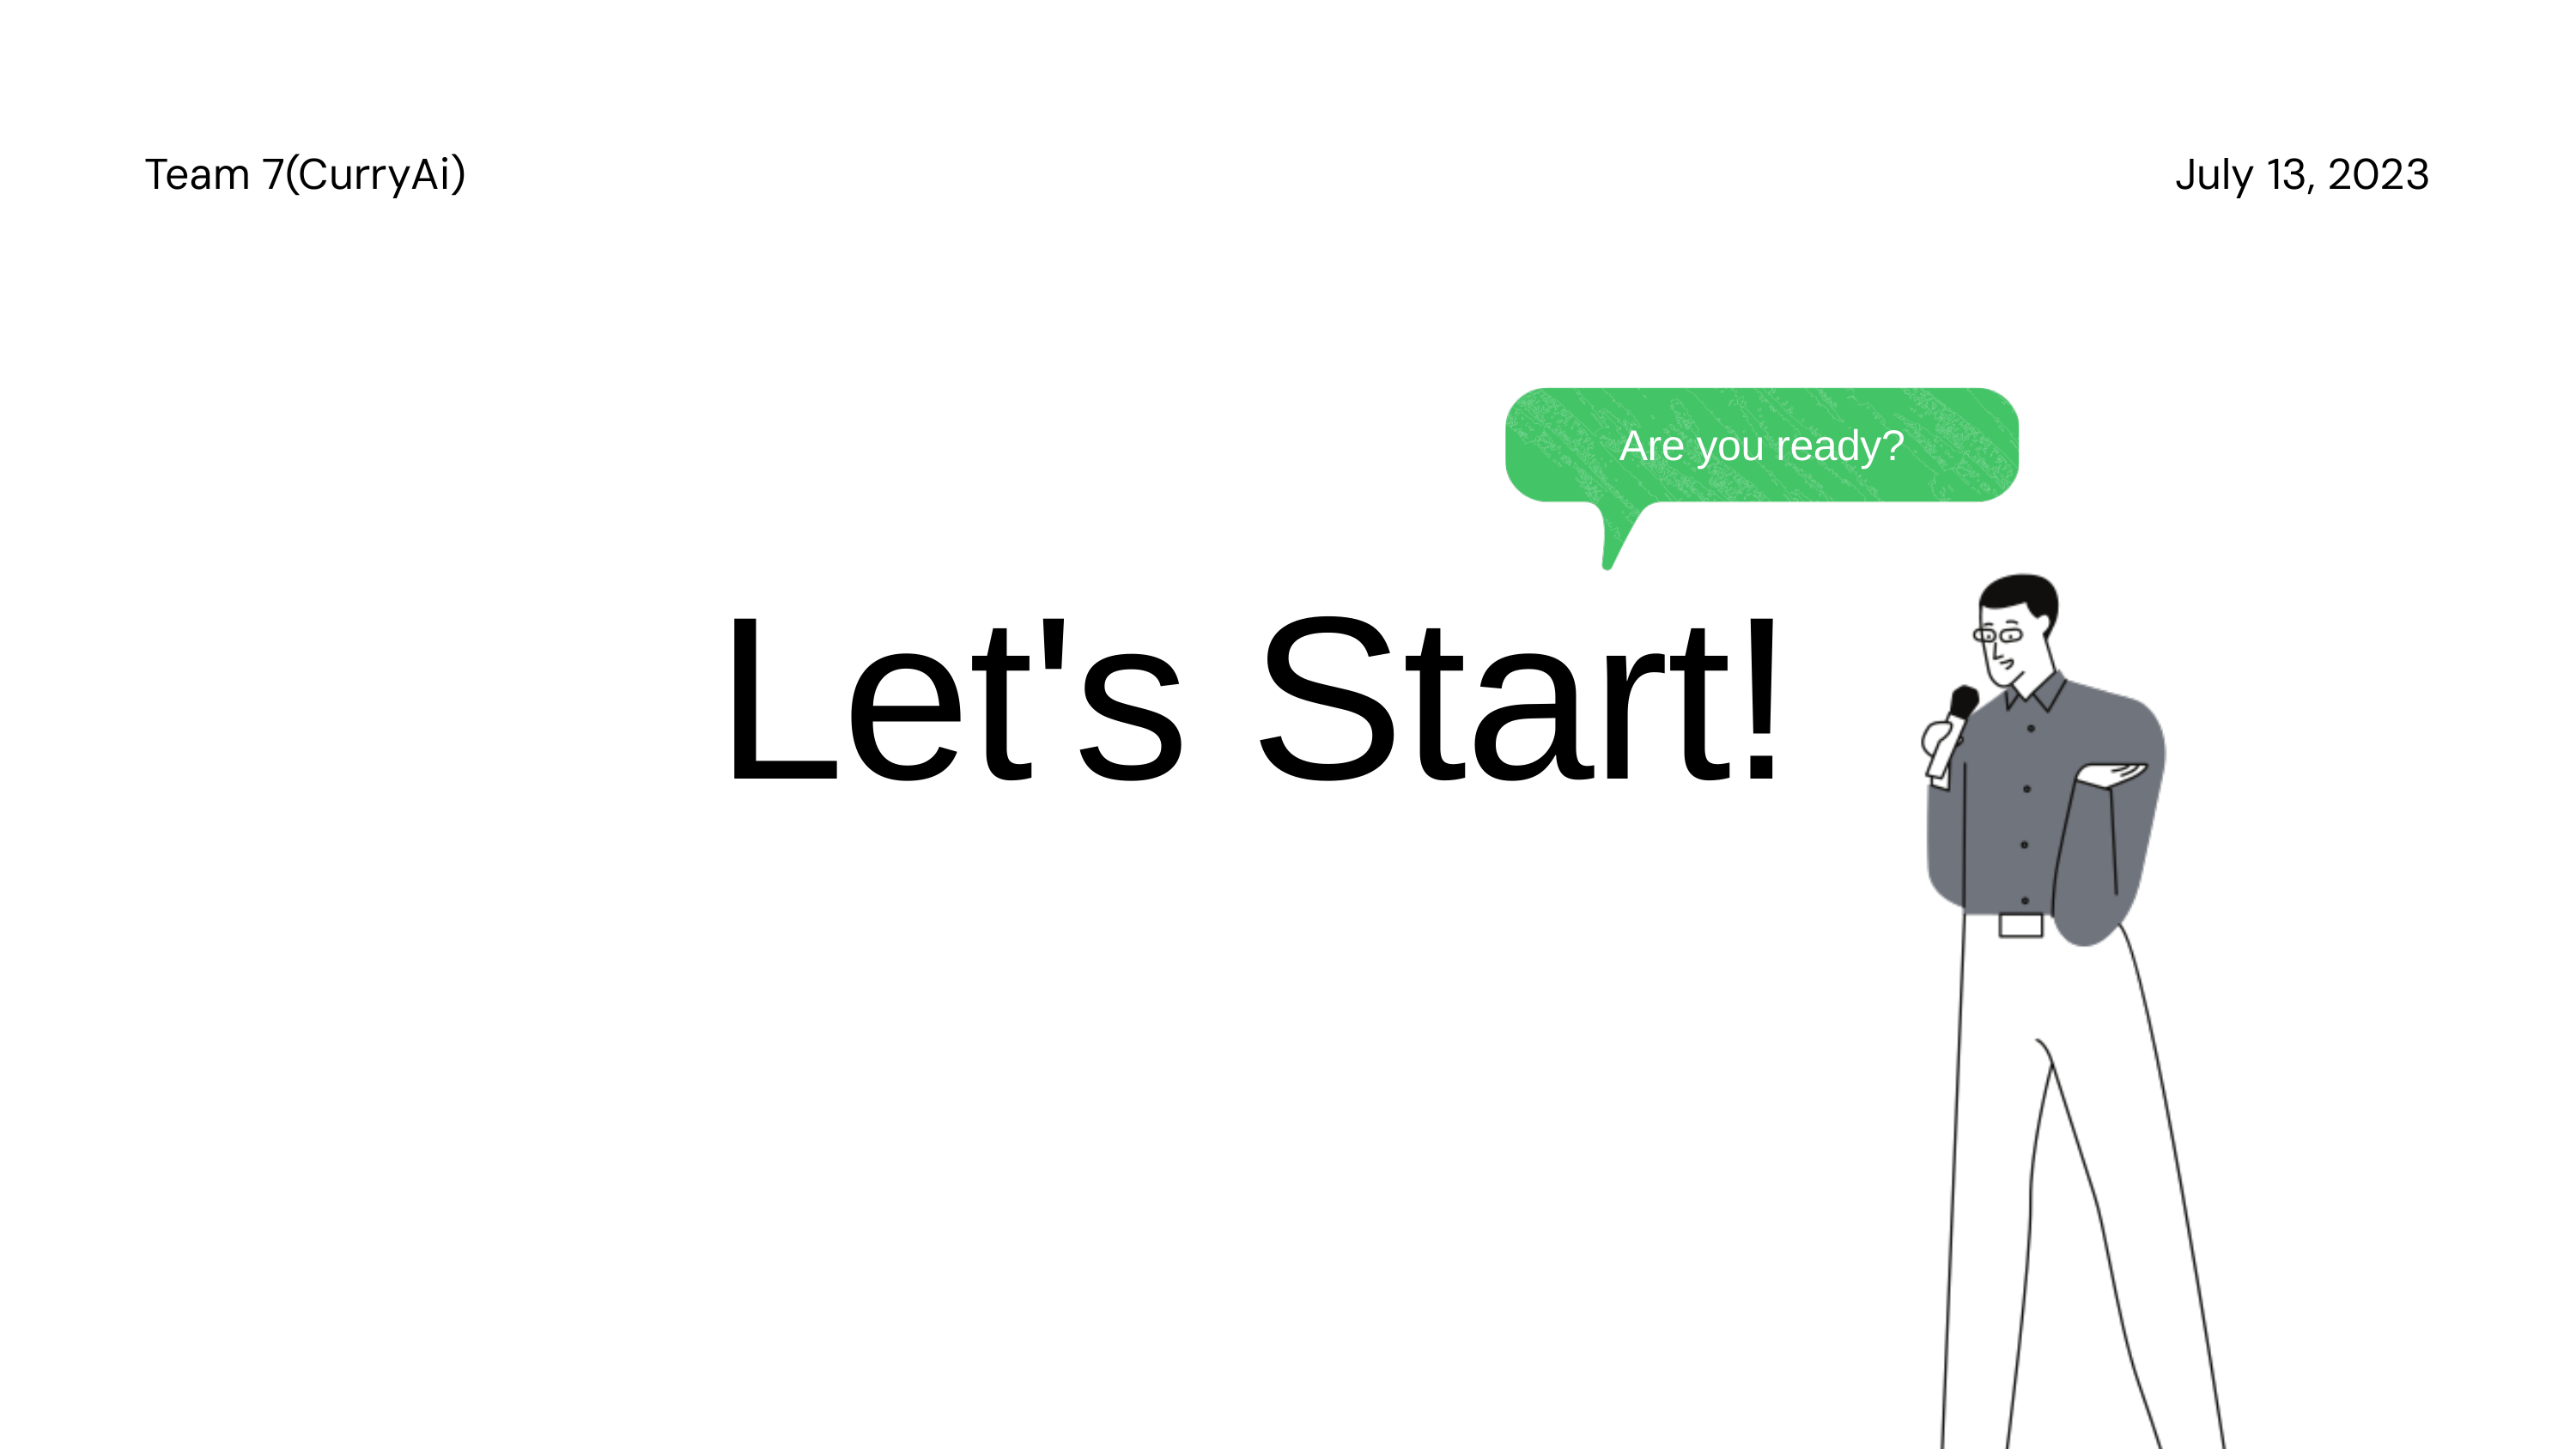

Team 7(CurryAi)
July 13, 2023

Are you ready?
Let's Start!